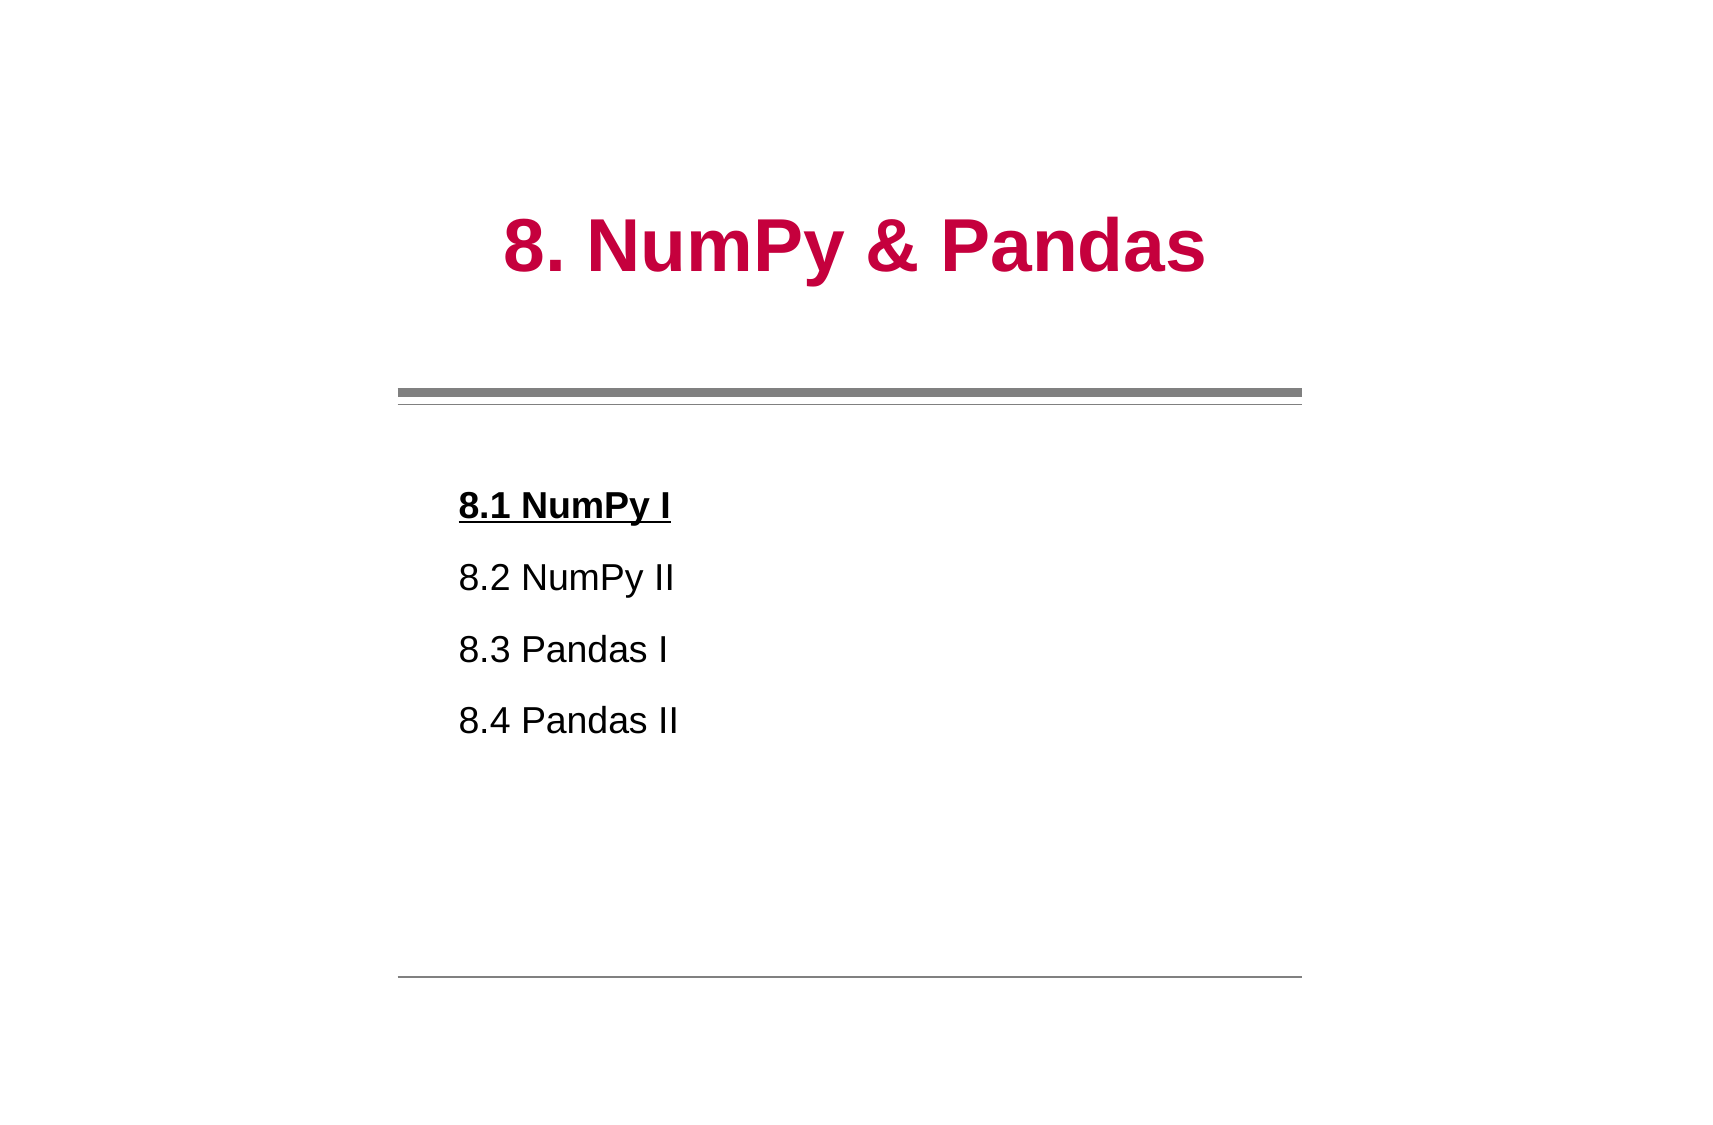

8. NumPy & Pandas
8.1 NumPy I
8.2 NumPy II
8.3 Pandas I
8.4 Pandas II